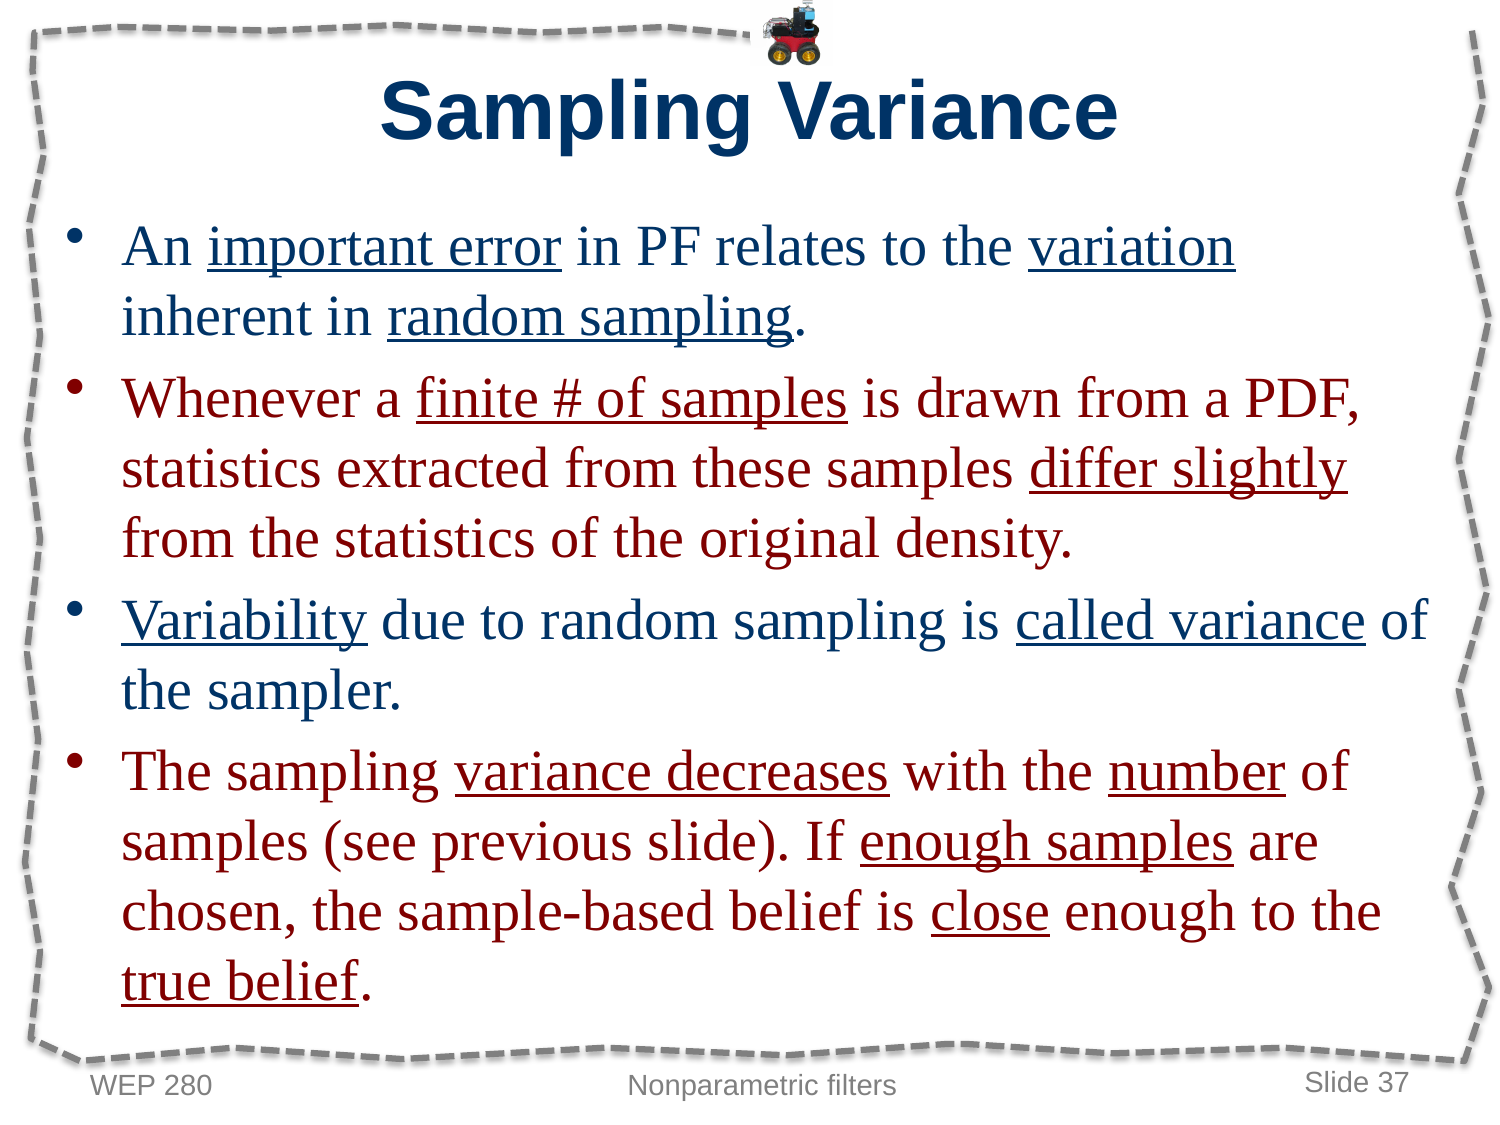

# Sampling Variance
An important error in PF relates to the variation inherent in random sampling.
Whenever a finite # of samples is drawn from a PDF, statistics extracted from these samples differ slightly from the statistics of the original density.
Variability due to random sampling is called variance of the sampler.
The sampling variance decreases with the number of samples (see previous slide). If enough samples are chosen, the sample-based belief is close enough to the true belief.
WEP 280
Nonparametric filters
Slide 37